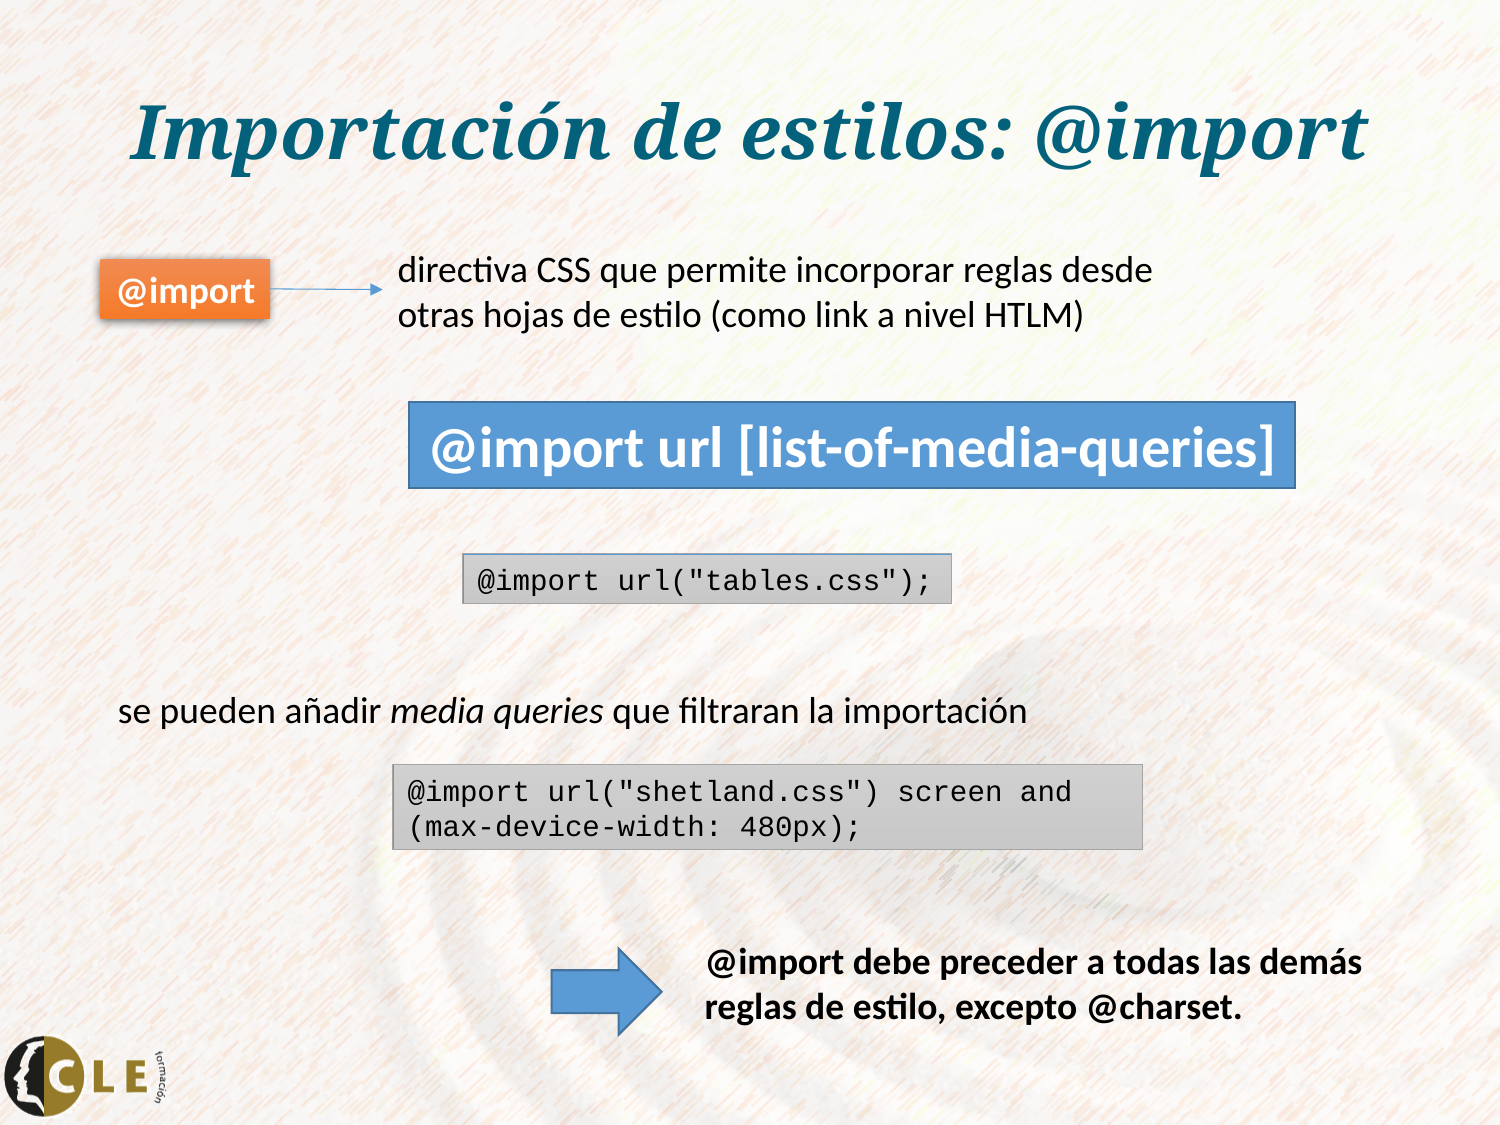

# Importación de estilos: @import
directiva CSS que permite incorporar reglas desde otras hojas de estilo (como link a nivel HTLM)
@import
@import url [list-of-media-queries]
@import url("tables.css");
se pueden añadir media queries que filtraran la importación
@import url("shetland.css") screen and (max-device-width: 480px);
@import debe preceder a todas las demás reglas de estilo, excepto @charset.